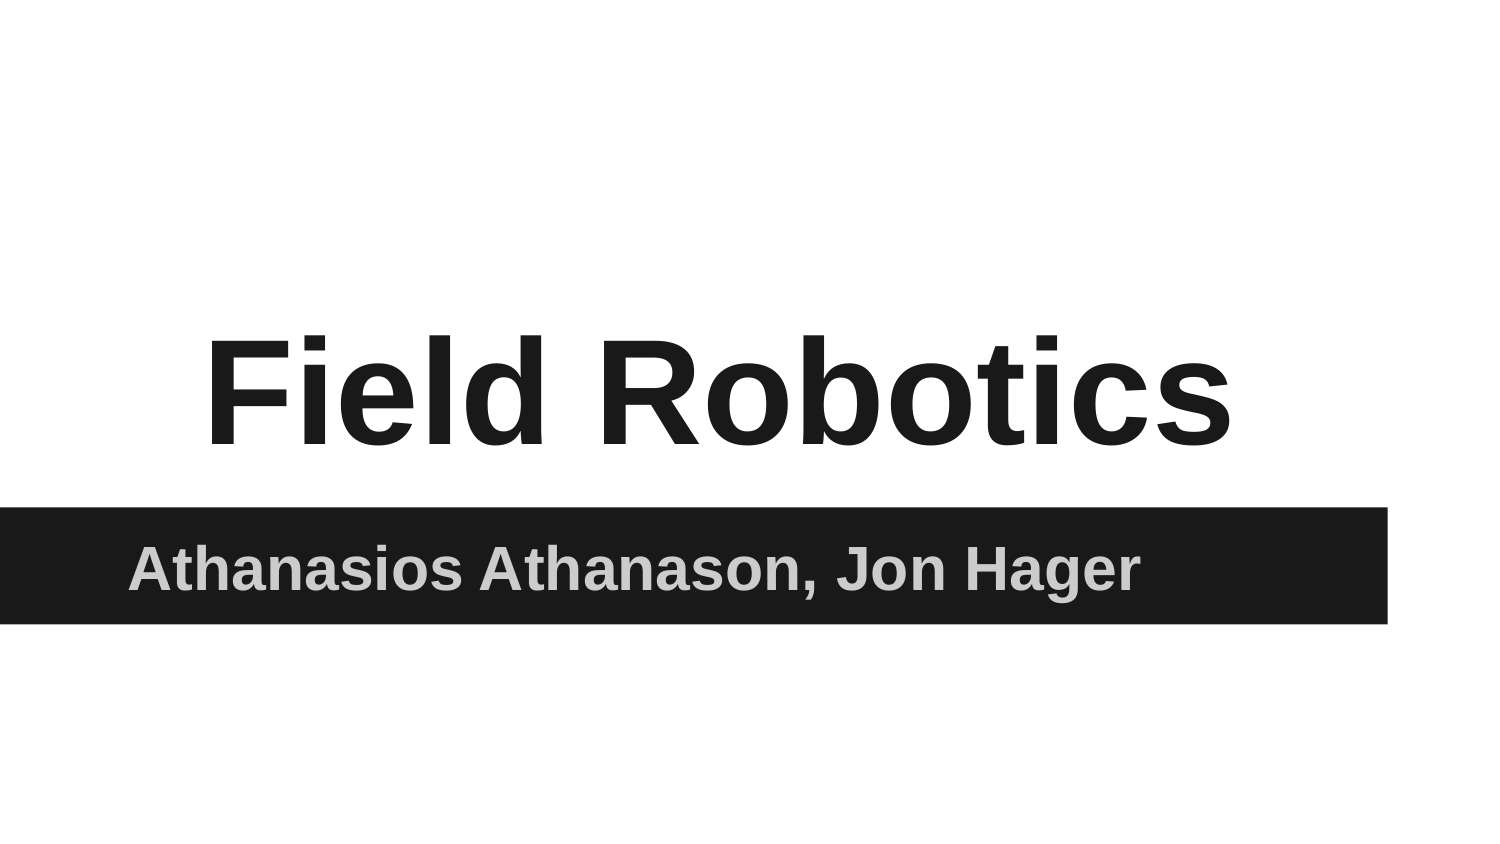

# Field Robotics
Athanasios Athanason, Jon Hager